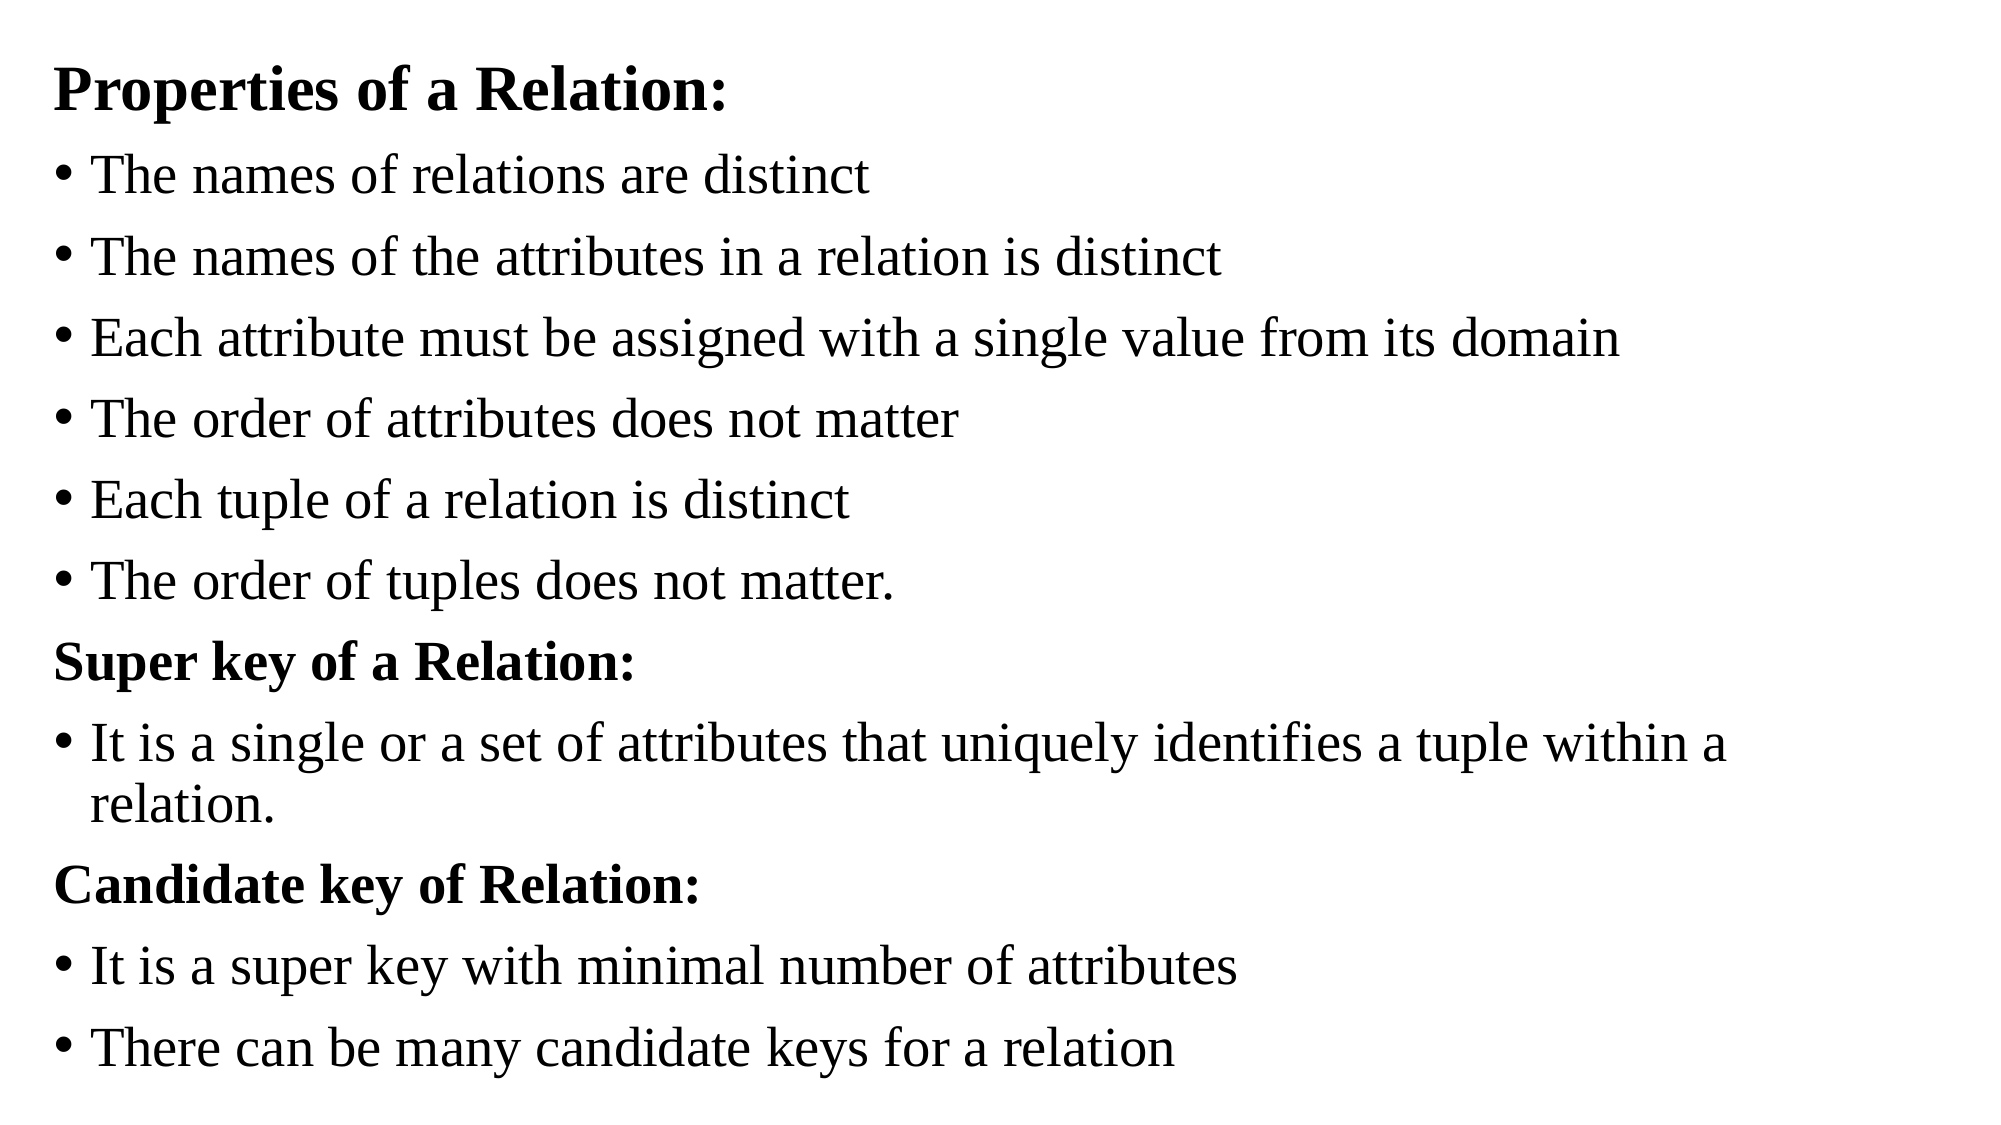

Properties of a Relation:
The names of relations are distinct
The names of the attributes in a relation is distinct
Each attribute must be assigned with a single value from its domain
The order of attributes does not matter
Each tuple of a relation is distinct
The order of tuples does not matter.
Super key of a Relation:
It is a single or a set of attributes that uniquely identifies a tuple within a relation.
Candidate key of Relation:
It is a super key with minimal number of attributes
There can be many candidate keys for a relation